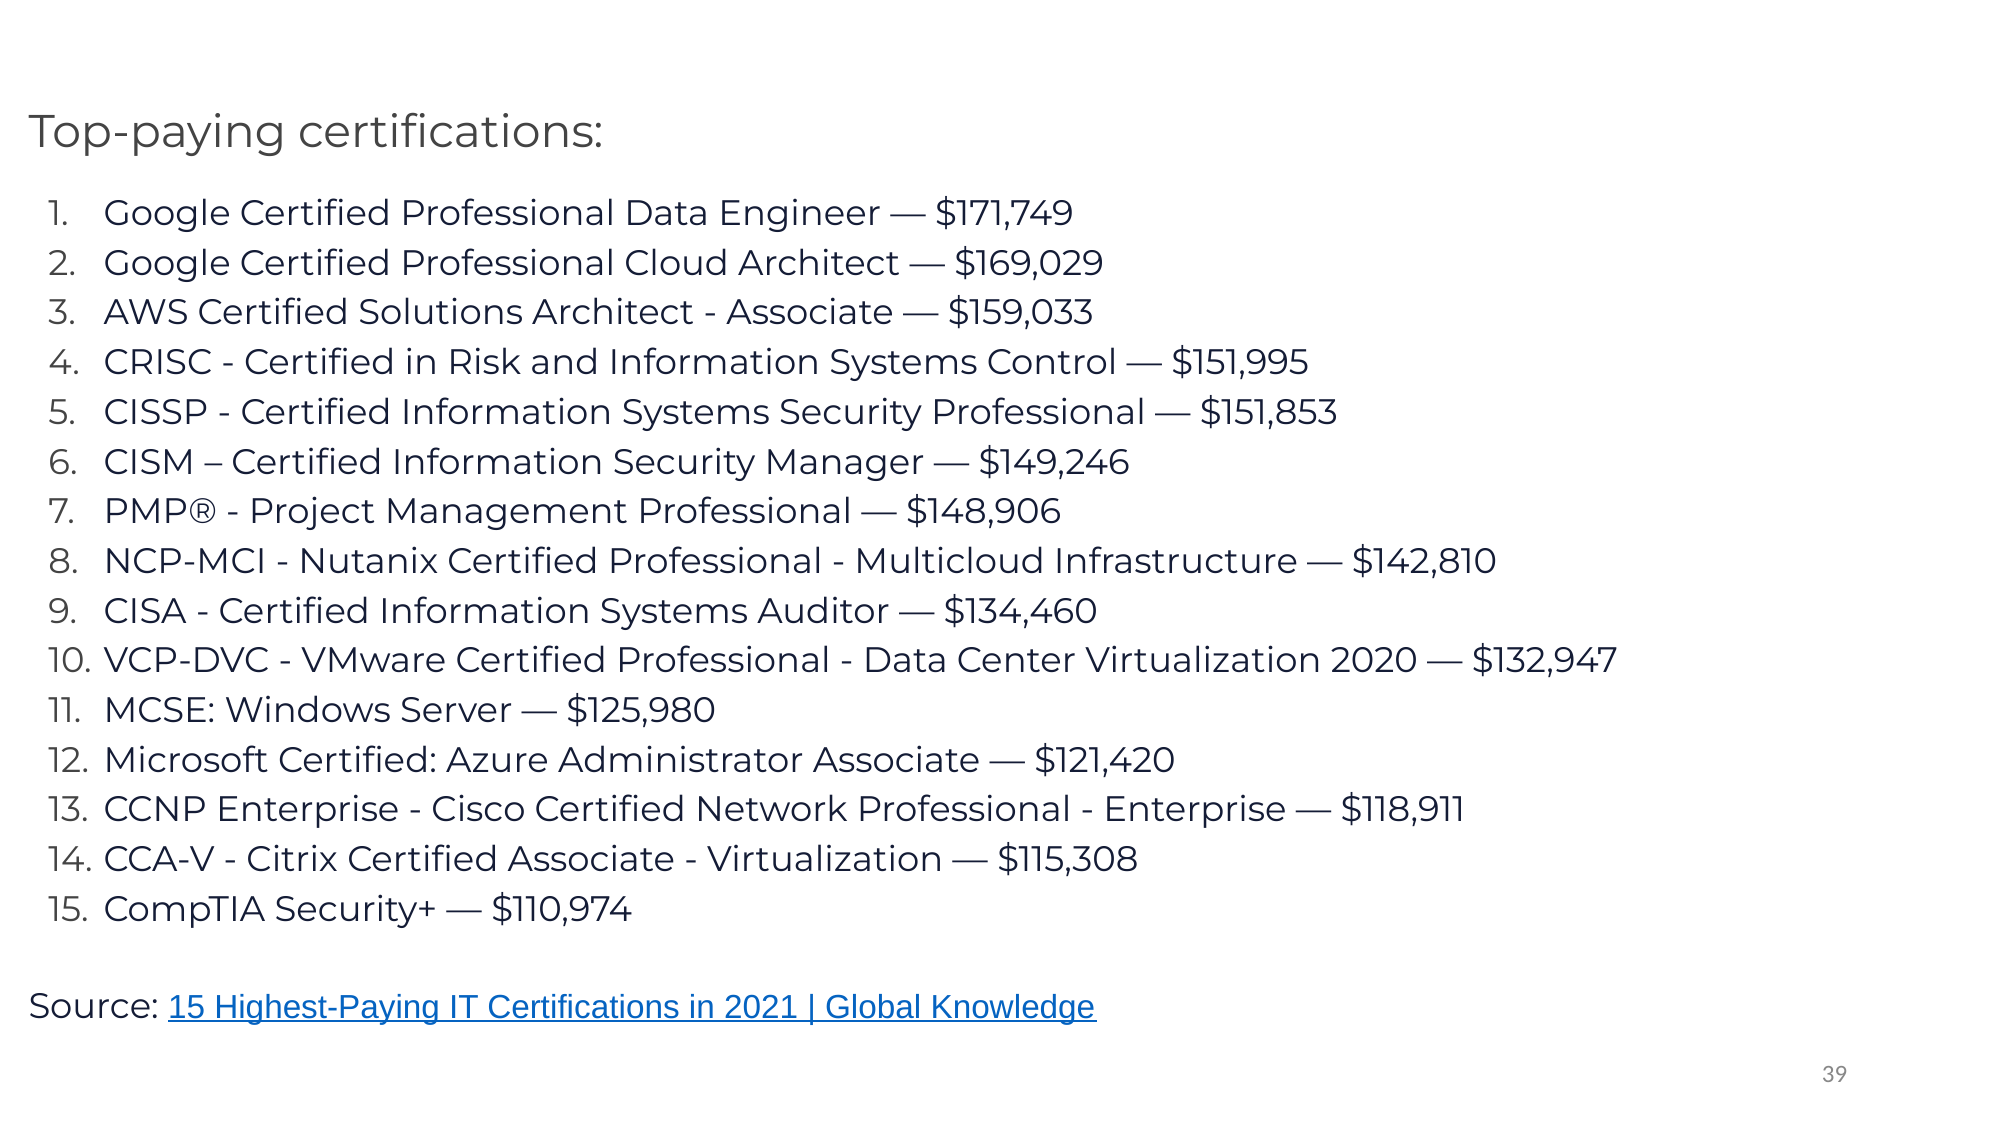

Top-paying certifications:
Google Certified Professional Data Engineer — $171,749
Google Certified Professional Cloud Architect — $169,029
AWS Certified Solutions Architect - Associate — $159,033
CRISC - Certified in Risk and Information Systems Control — $151,995
CISSP - Certified Information Systems Security Professional — $151,853
CISM – Certified Information Security Manager — $149,246
PMP® - Project Management Professional — $148,906
NCP-MCI - Nutanix Certified Professional - Multicloud Infrastructure — $142,810
CISA - Certified Information Systems Auditor — $134,460
VCP-DVC - VMware Certified Professional - Data Center Virtualization 2020 — $132,947
MCSE: Windows Server — $125,980
Microsoft Certified: Azure Administrator Associate — $121,420
CCNP Enterprise - Cisco Certified Network Professional - Enterprise — $118,911
CCA-V - Citrix Certified Associate - Virtualization — $115,308
CompTIA Security+ — $110,974
Source: 15 Highest-Paying IT Certifications in 2021 | Global Knowledge
39